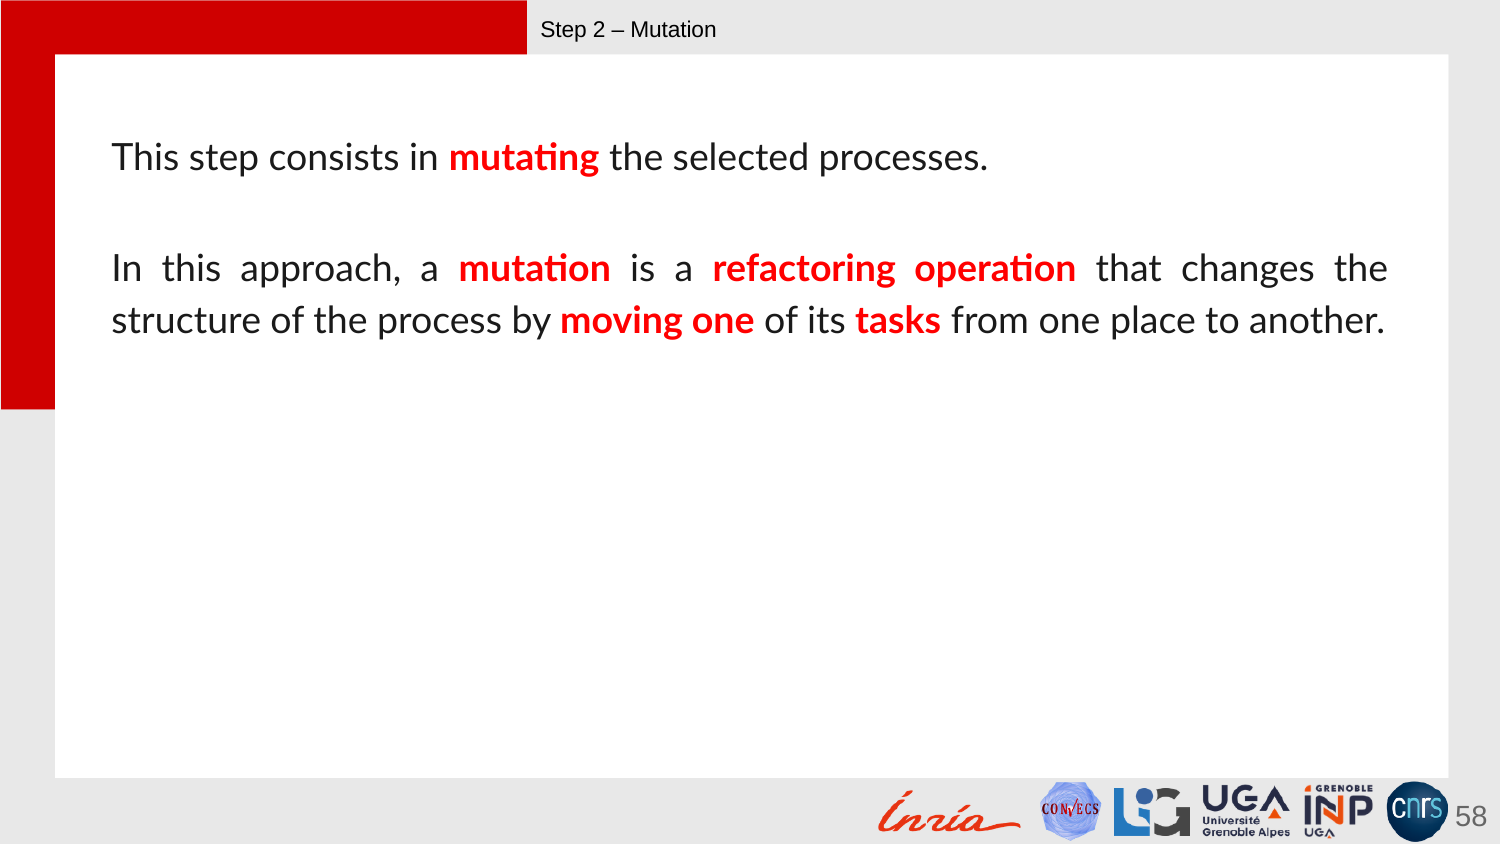

# Step 2 – Mutation
This step consists in mutating the selected processes.
In this approach, a mutation is a refactoring operation that changes the structure of the process by moving one of its tasks from one place to another.
58